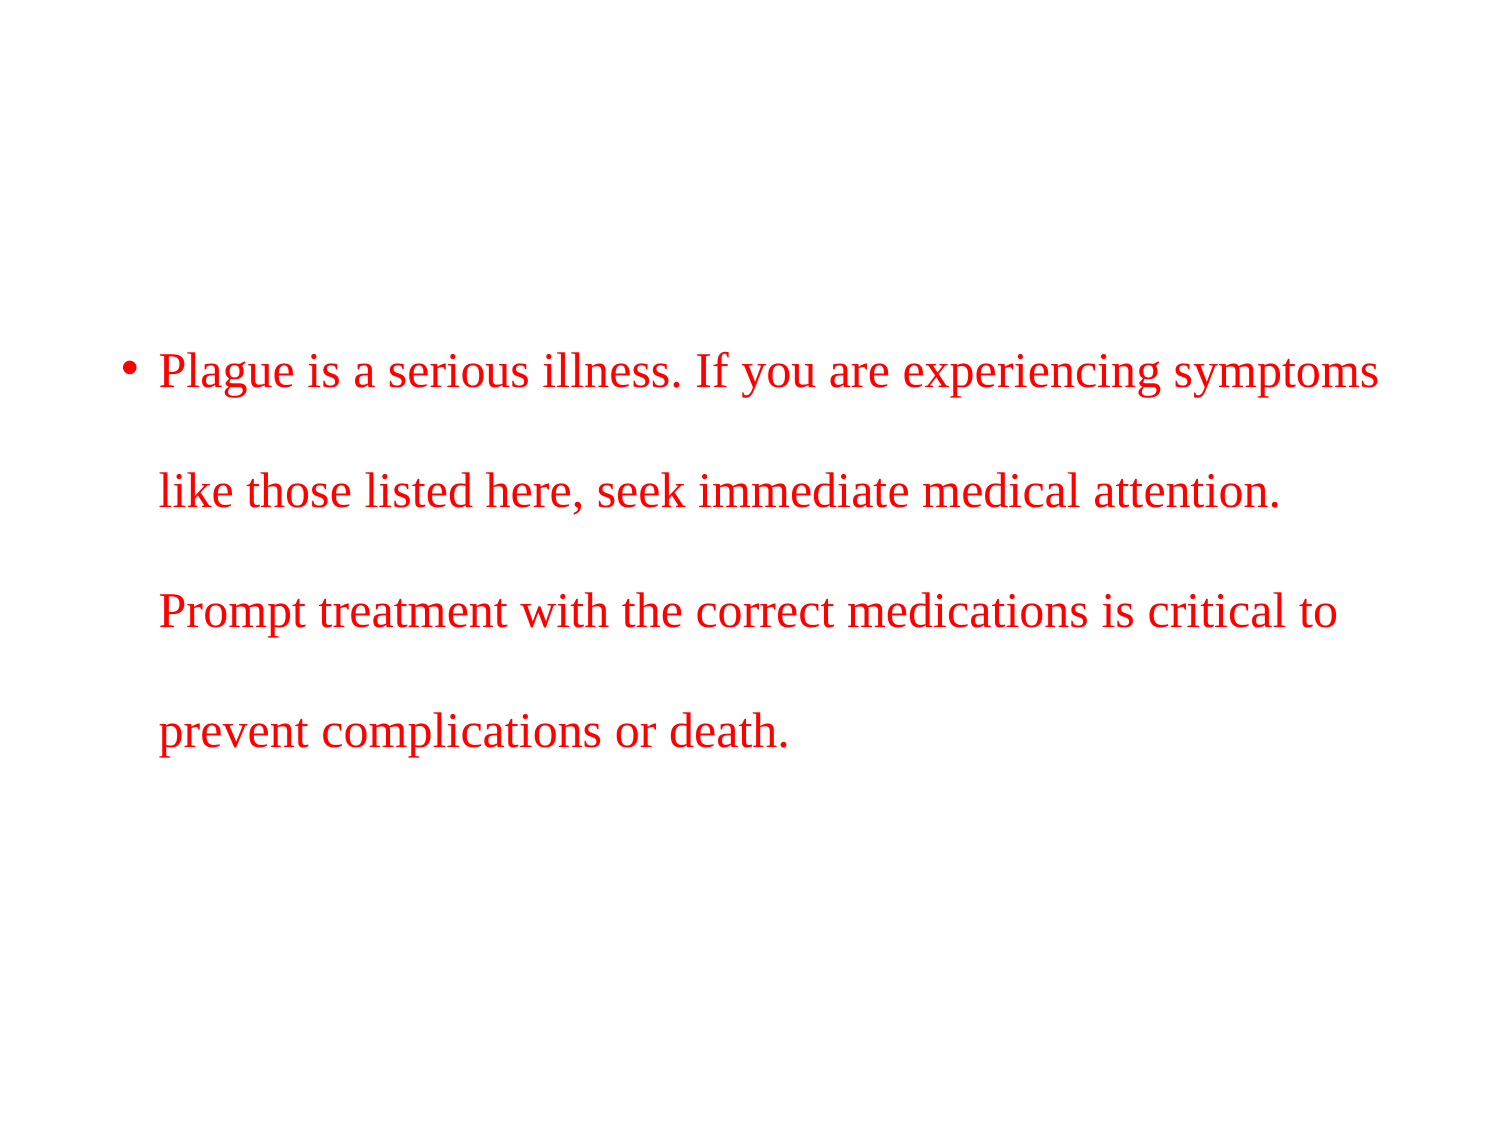

Plague is a serious illness. If you are experiencing symptoms like those listed here, seek immediate medical attention. Prompt treatment with the correct medications is critical to prevent complications or death.